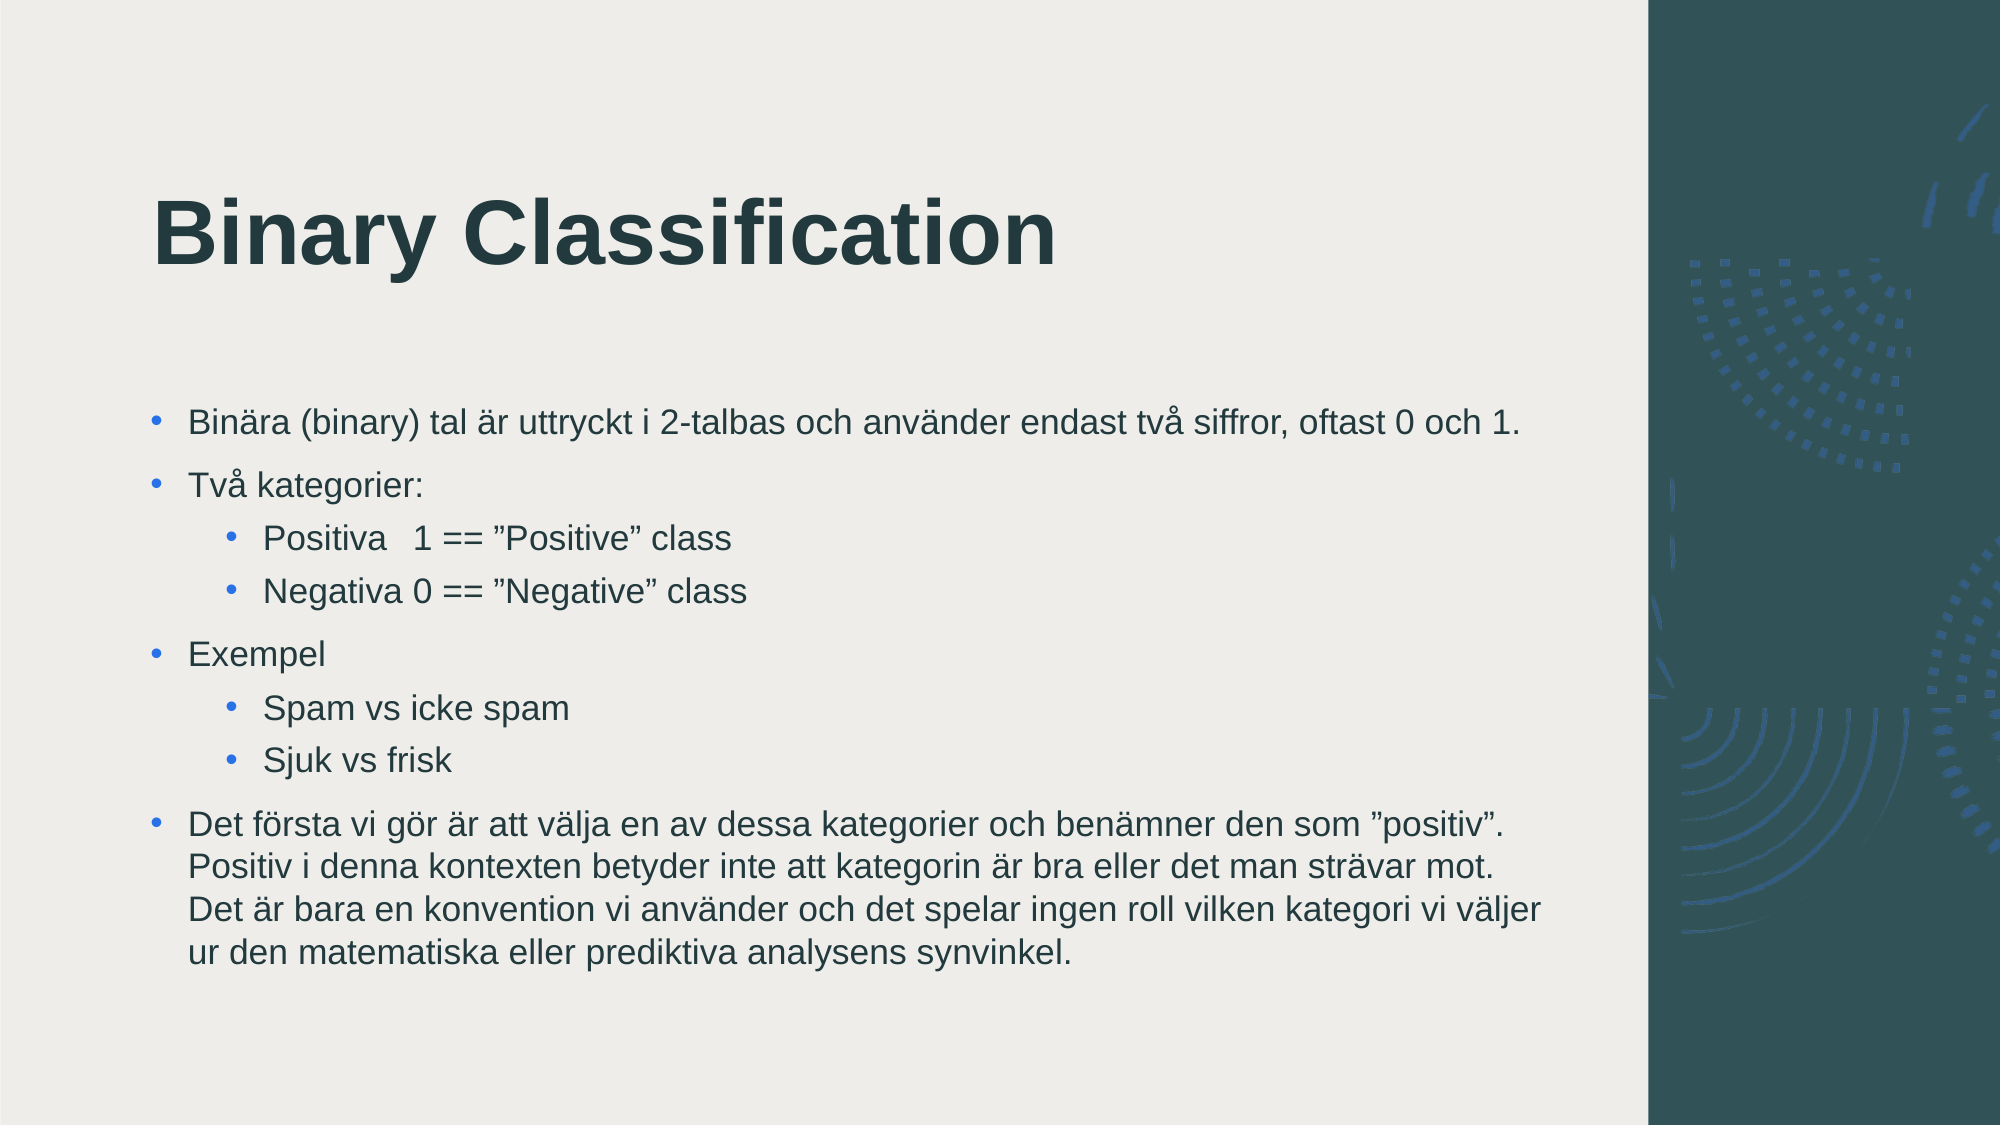

# Binary Classification
Binära (binary) tal är uttryckt i 2-talbas och använder endast två siffror, oftast 0 och 1.
Två kategorier:
Positiva	1 == ”Positive” class
Negativa	0 == ”Negative” class
Exempel
Spam vs icke spam
Sjuk vs frisk
Det första vi gör är att välja en av dessa kategorier och benämner den som ”positiv”. Positiv i denna kontexten betyder inte att kategorin är bra eller det man strävar mot. Det är bara en konvention vi använder och det spelar ingen roll vilken kategori vi väljer ur den matematiska eller prediktiva analysens synvinkel.